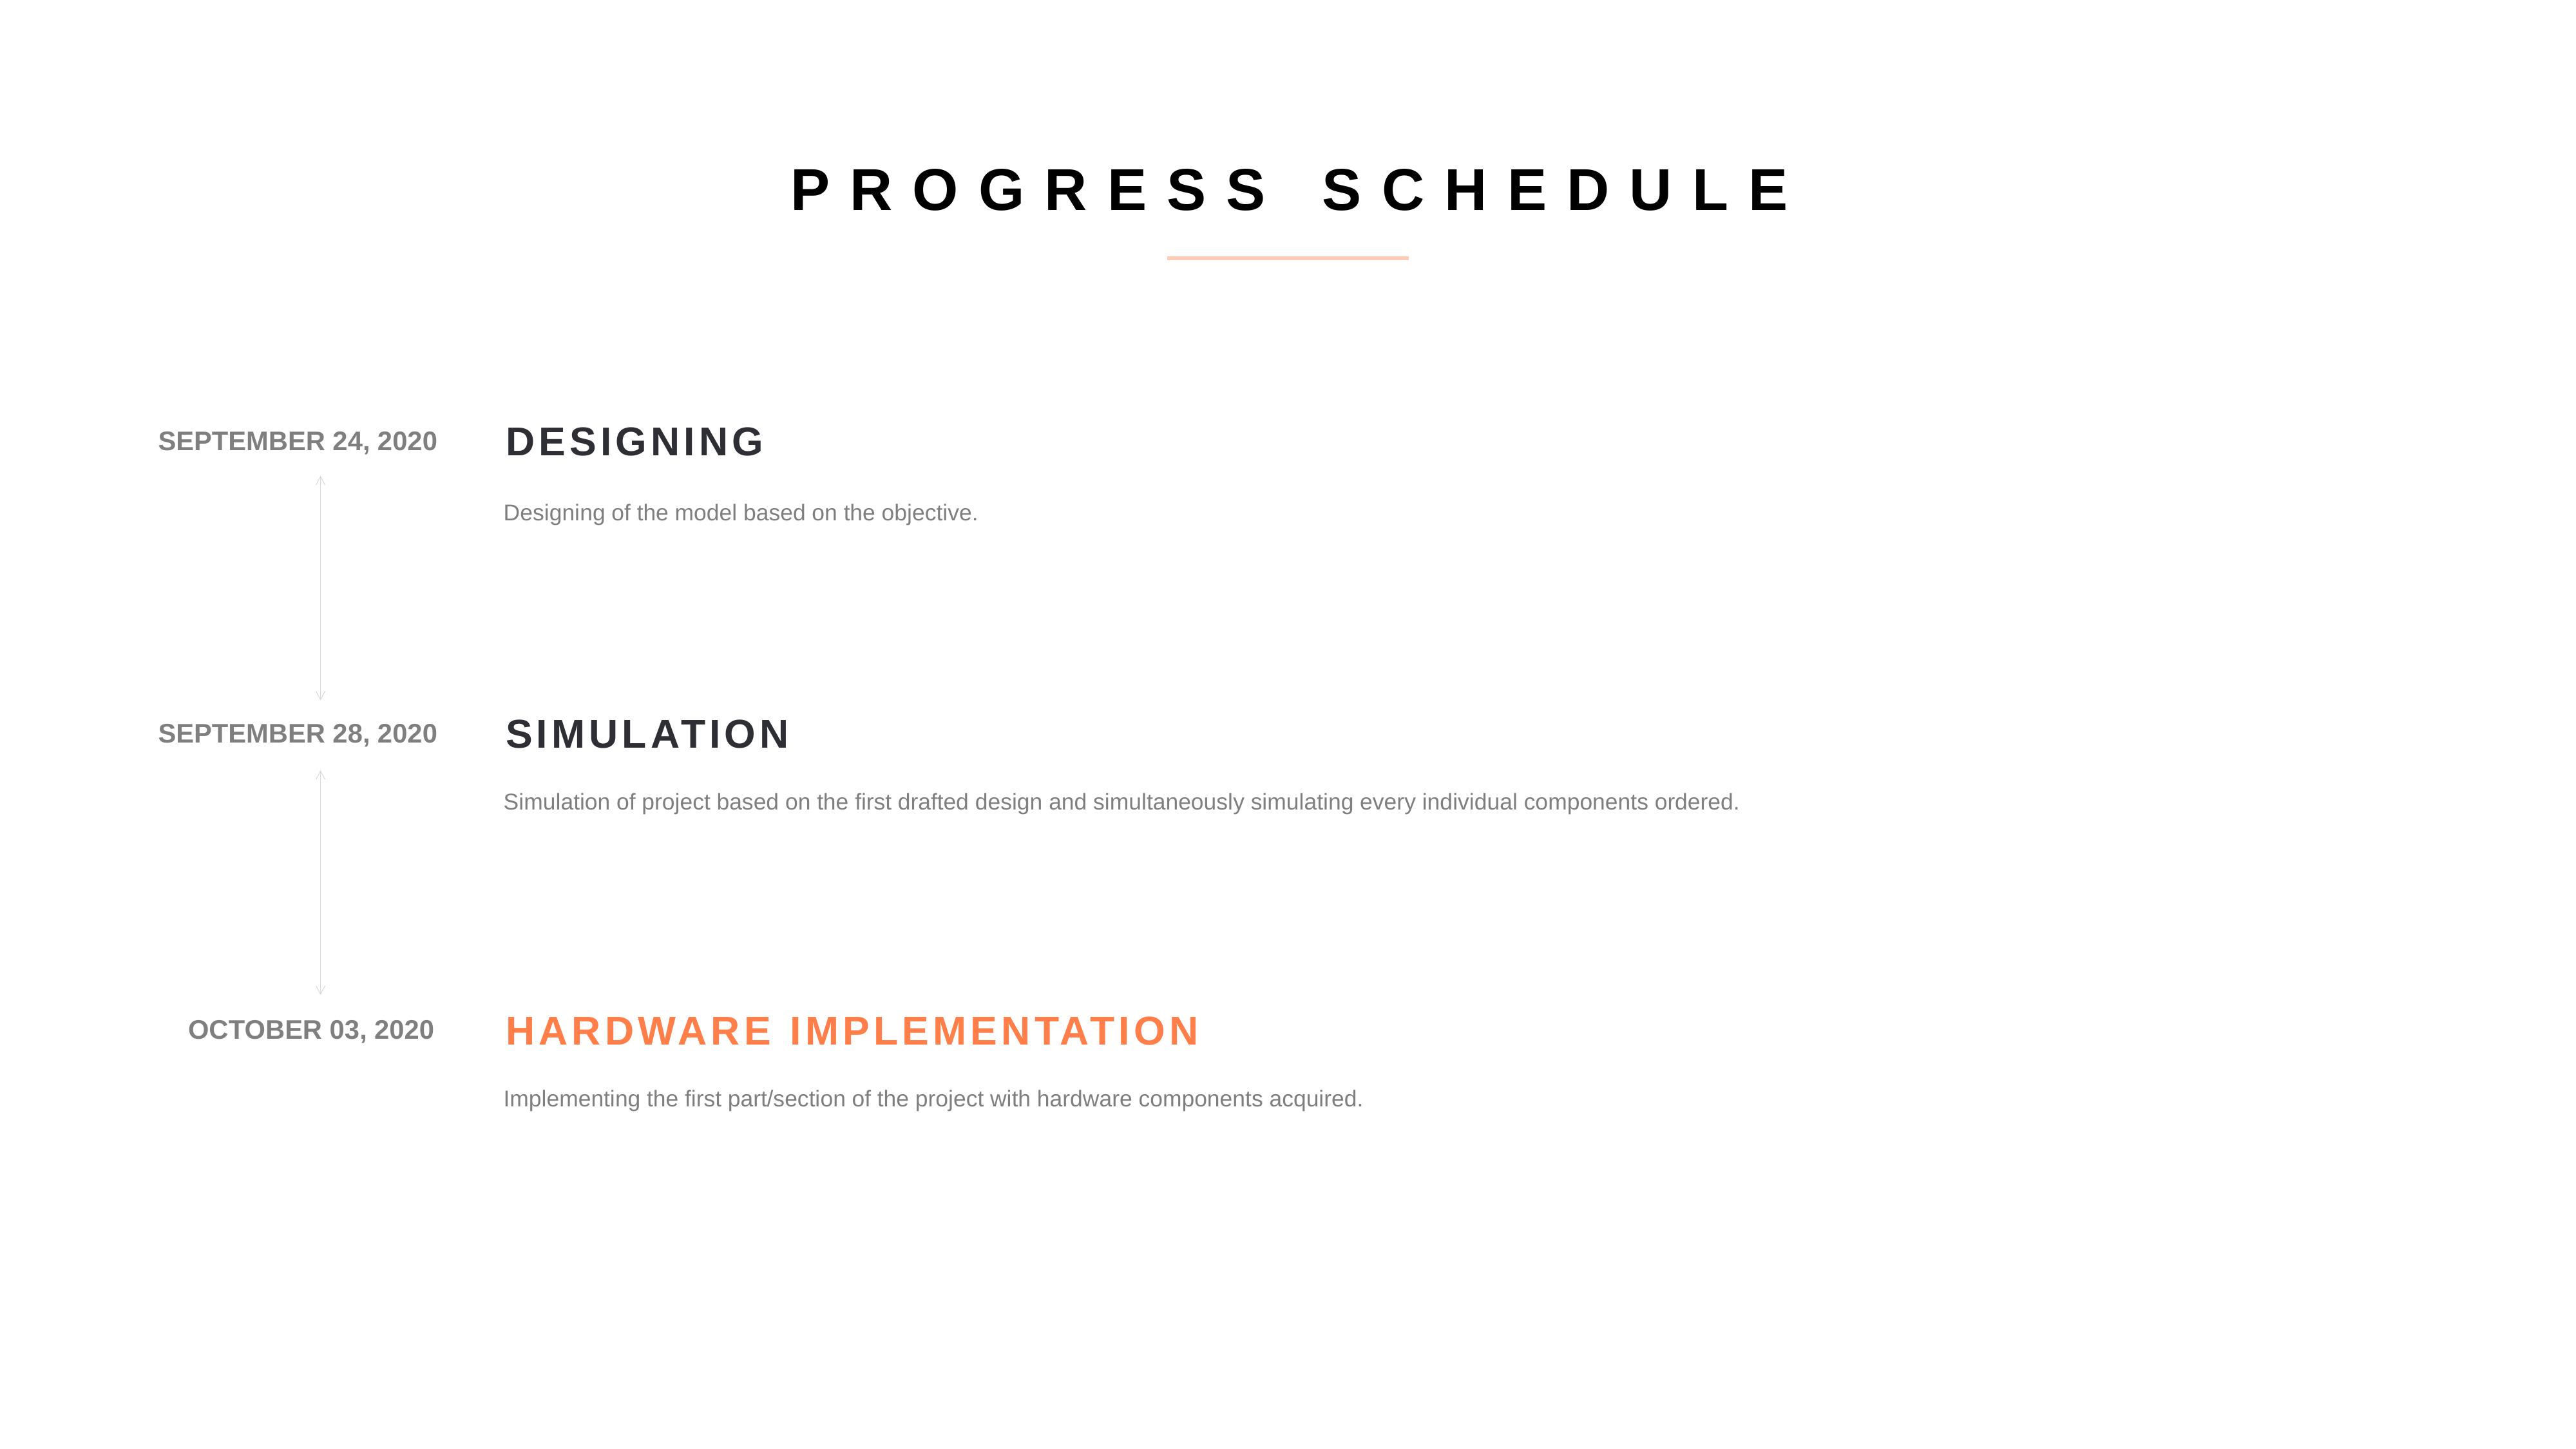

PROGRESS SCHEDULE
DESIGNING
SEPTEMBER 24, 2020
Designing of the model based on the objective.
SIMULATION
SEPTEMBER 28, 2020
Simulation of project based on the first drafted design and simultaneously simulating every individual components ordered.
HARDWARE IMPLEMENTATION
OCTOBER 03, 2020
Implementing the first part/section of the project with hardware components acquired.